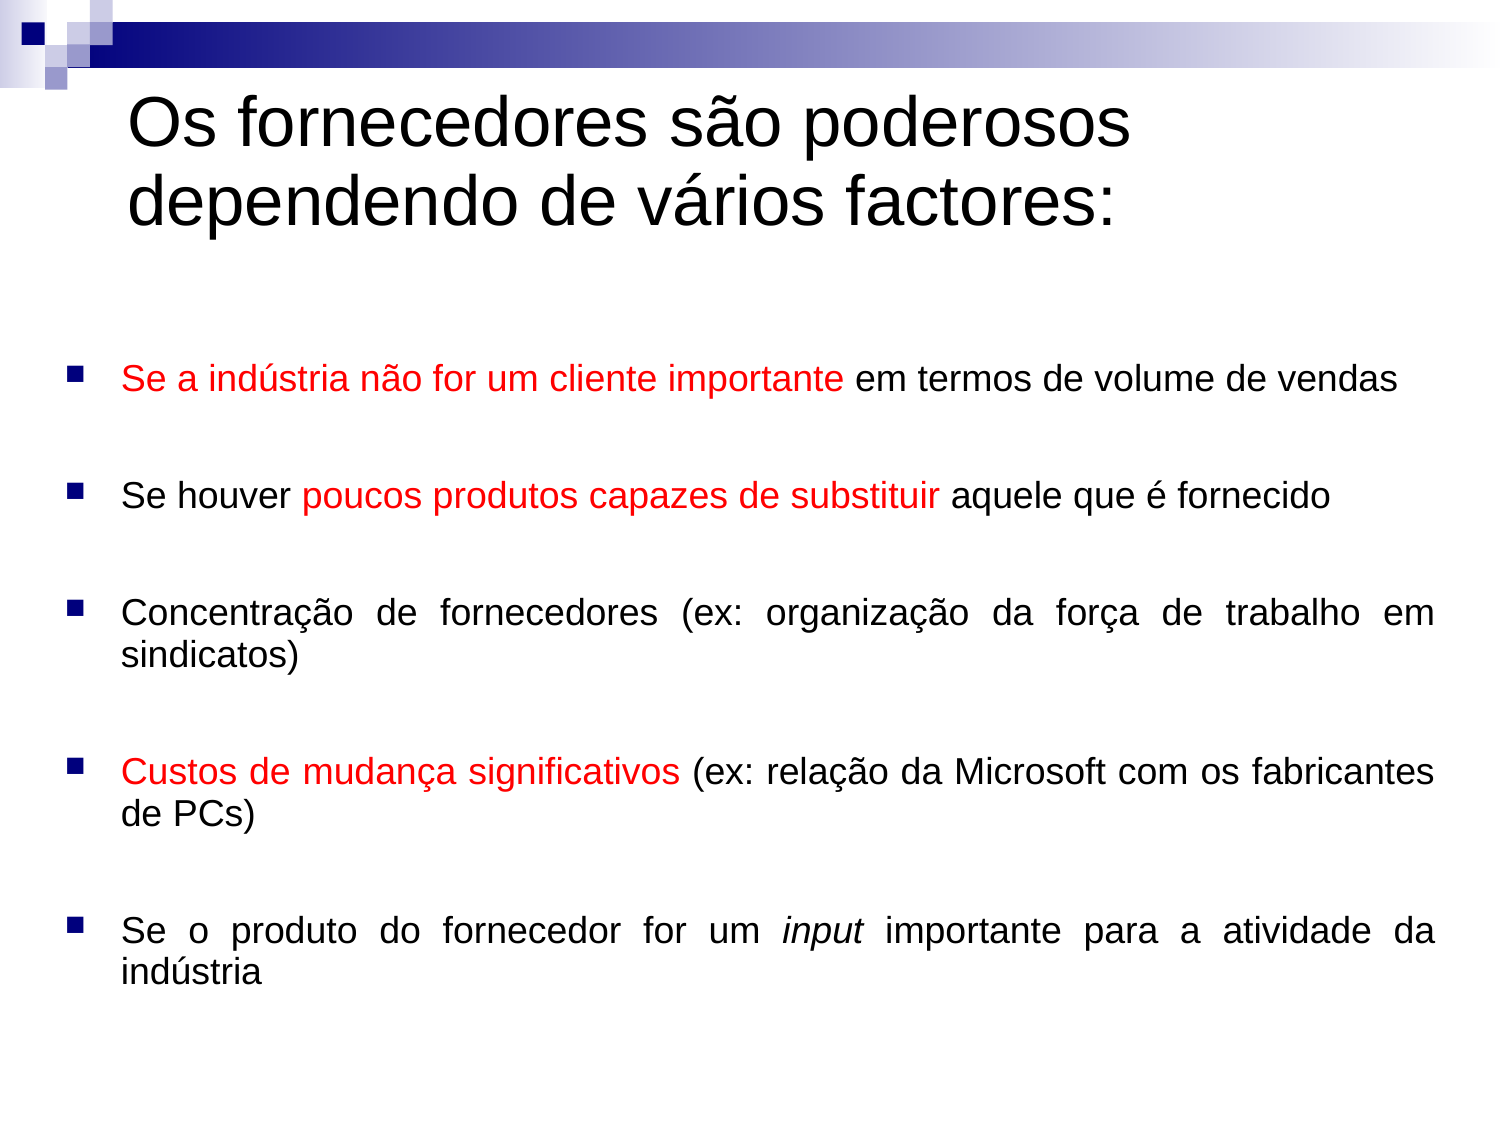

# Os fornecedores são poderosos dependendo de vários factores:

Se a indústria não for um cliente importante em termos de volume de vendas

Se houver poucos produtos capazes de substituir aquele que é fornecido

Concentração de fornecedores (ex: organização da força de trabalho em sindicatos)

Custos de mudança significativos (ex: relação da Microsoft com os fabricantes de PCs)

Se o produto do fornecedor for um input importante para a atividade da indústria